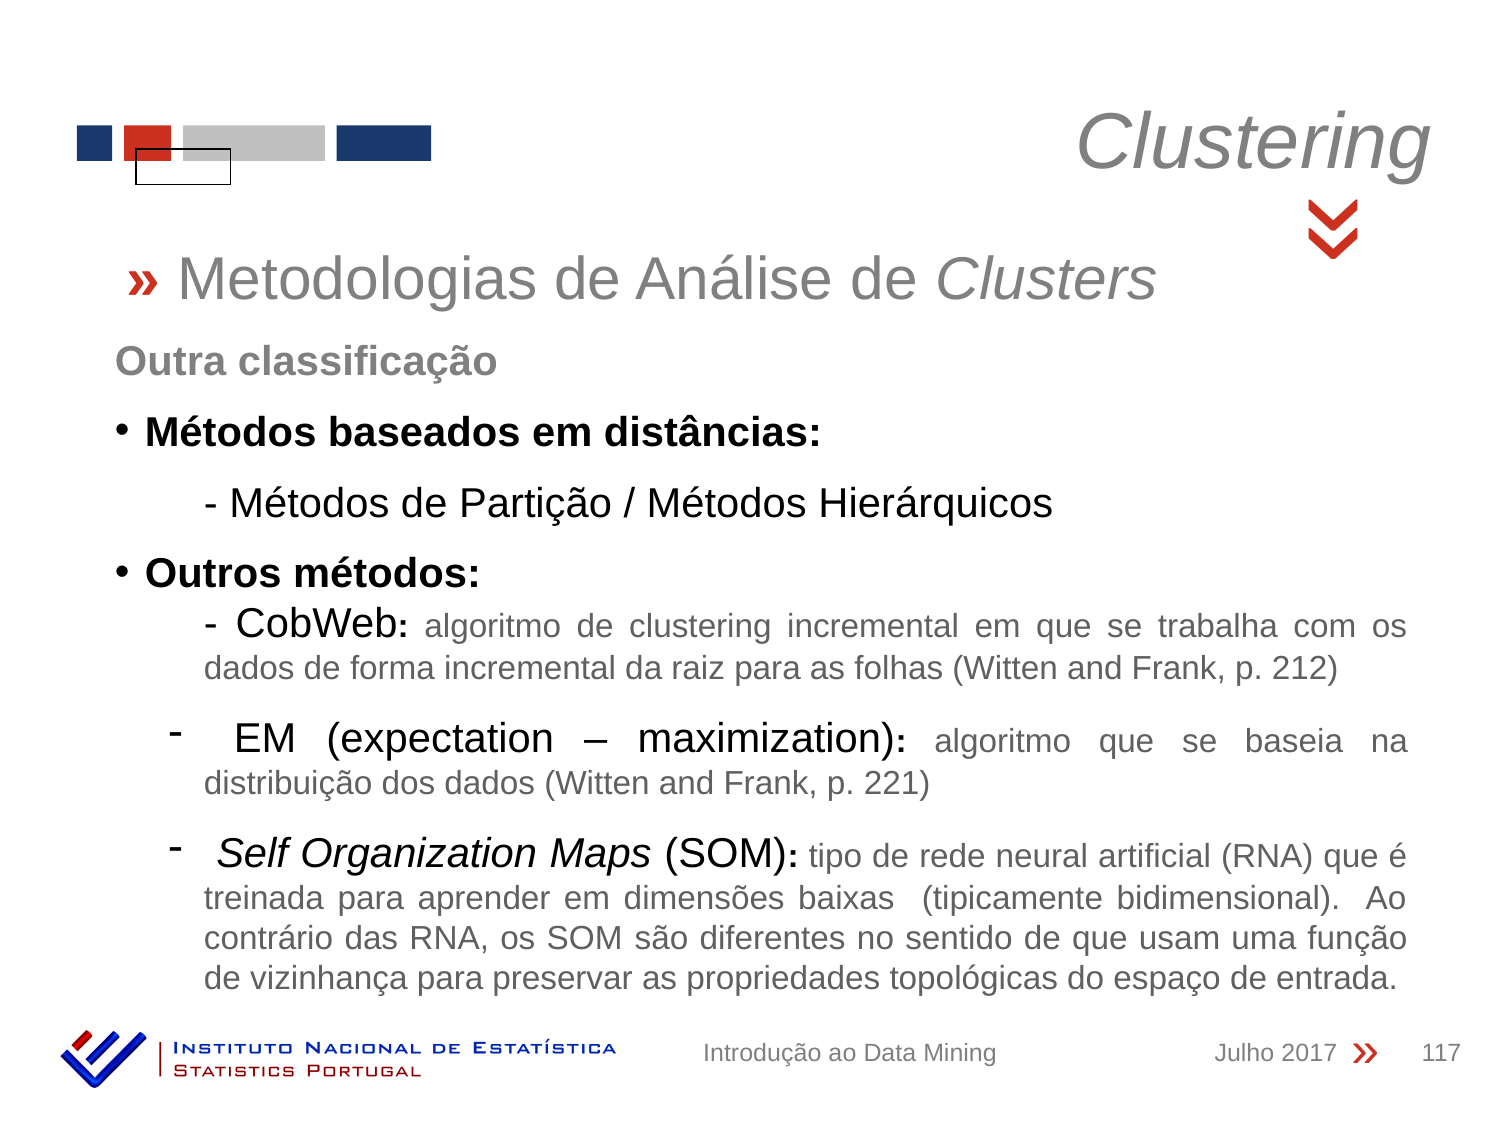

Clustering
«
» Metodologias de Análise de Clusters
Outra classificação
Métodos baseados em distâncias:
- Métodos de Partição / Métodos Hierárquicos
Outros métodos:
- CobWeb: algoritmo de clustering incremental em que se trabalha com os dados de forma incremental da raiz para as folhas (Witten and Frank, p. 212)
 EM (expectation – maximization): algoritmo que se baseia na distribuição dos dados (Witten and Frank, p. 221)
 Self Organization Maps (SOM): tipo de rede neural artificial (RNA) que é treinada para aprender em dimensões baixas  (tipicamente bidimensional).  Ao contrário das RNA, os SOM ​​são diferentes no sentido de que usam uma função de vizinhança para preservar as propriedades topológicas do espaço de entrada.
Introdução ao Data Mining
Julho 2017
117
«